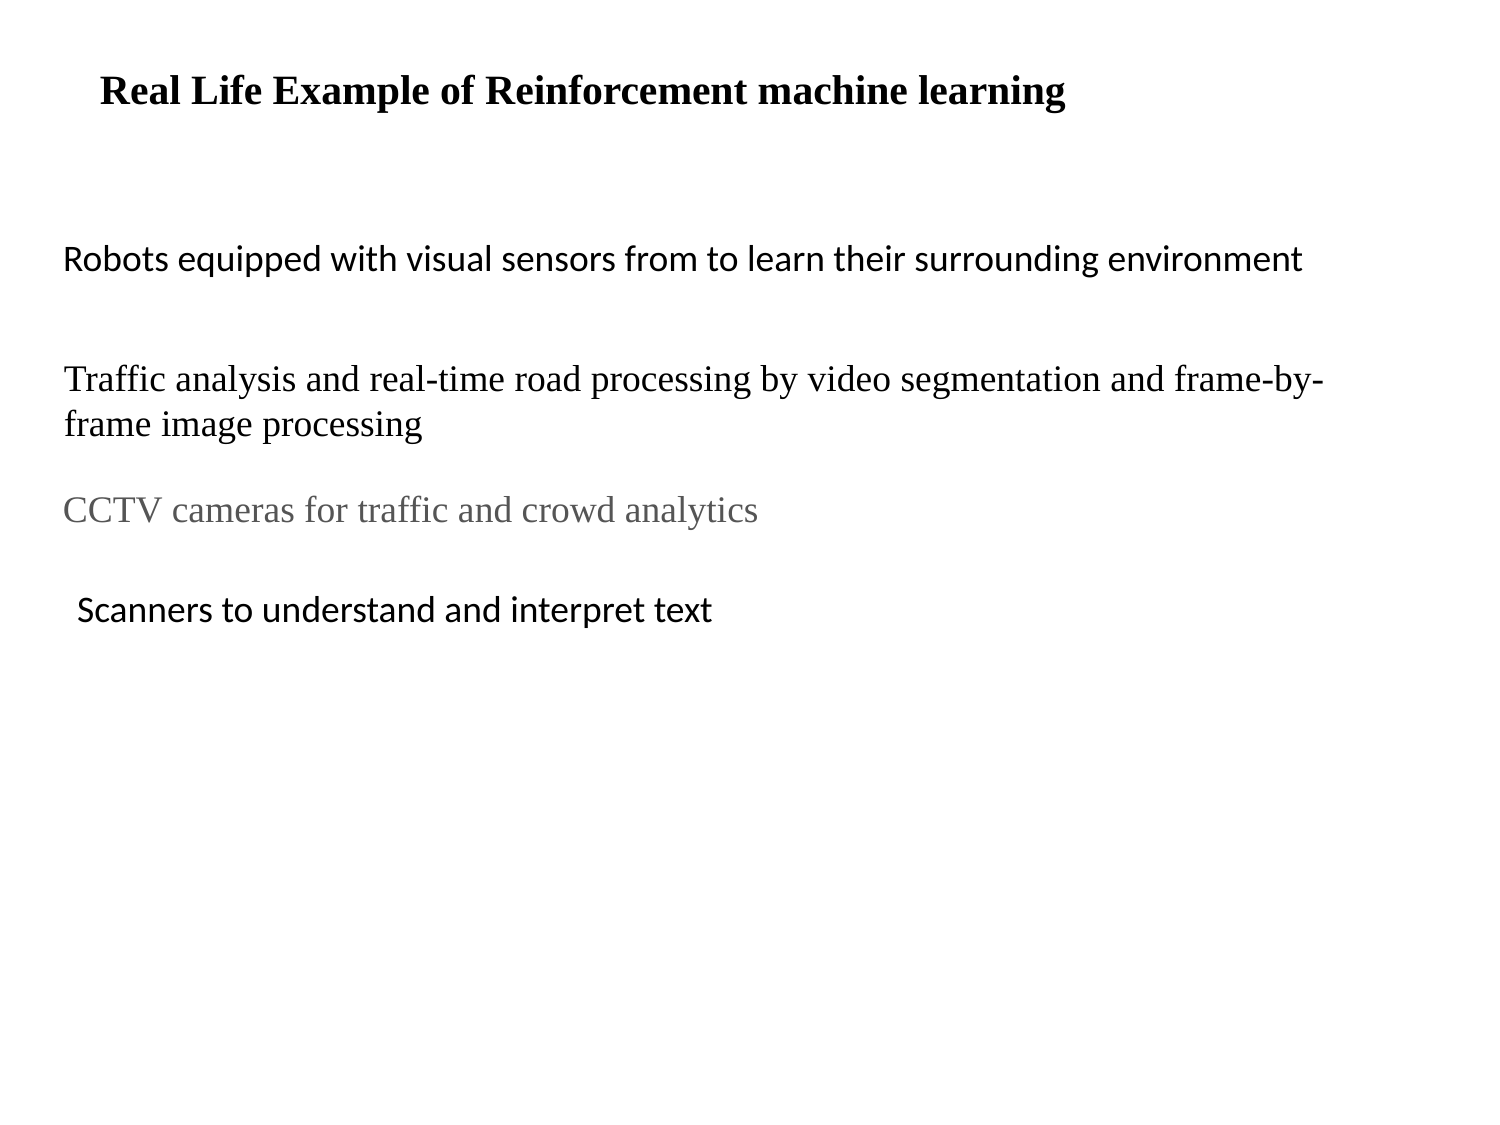

# Real Life Example of Reinforcement machine learning
Robots equipped with visual sensors from to learn their surrounding environment
Traffic analysis and real-time road processing by video segmentation and frame-by-frame image processing
CCTV cameras for traffic and crowd analytics
Scanners to understand and interpret text